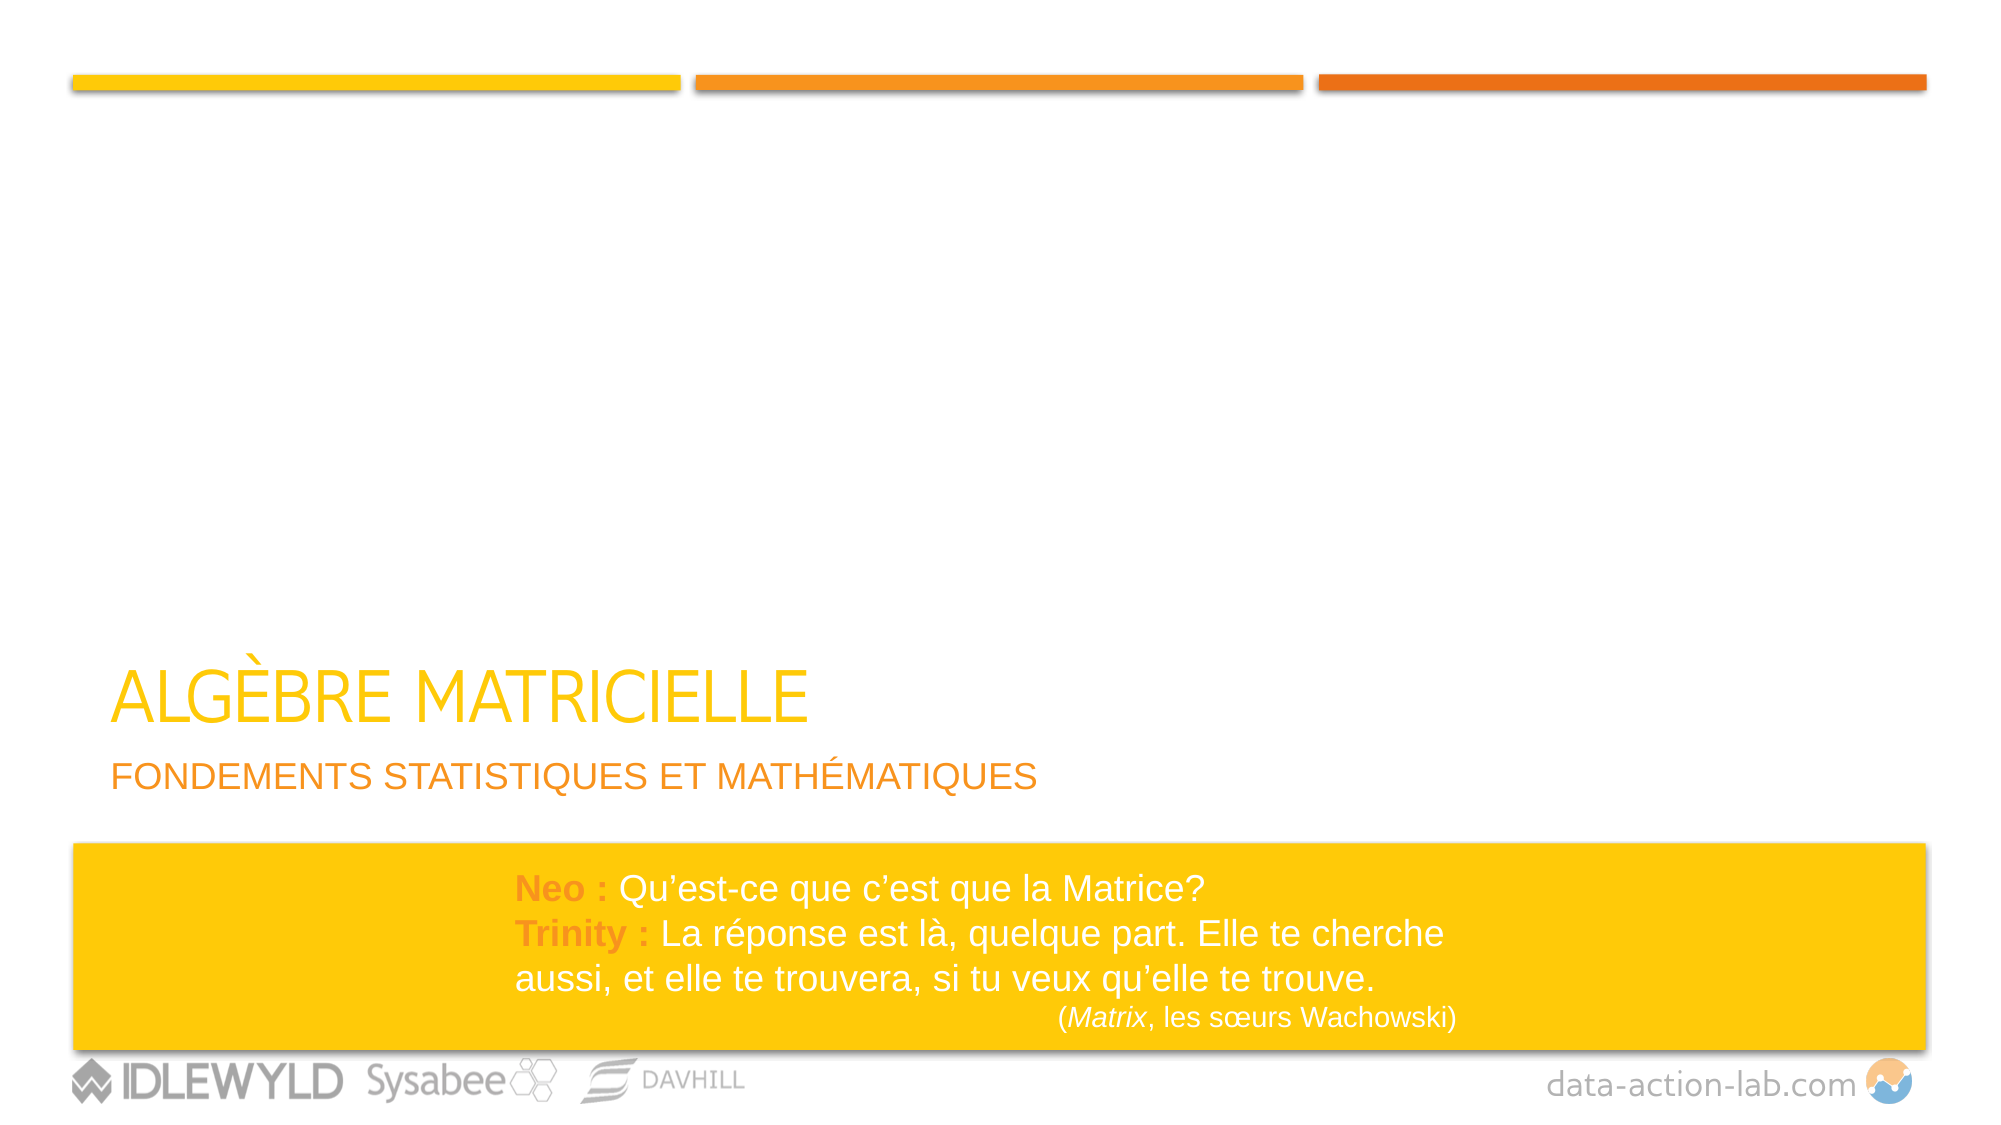

# ALGÈBRE MATRICIELLE
FONDEMENTS STATISTIQUES ET MATHÉMATIQUES
Neo : Qu’est-ce que c’est que la Matrice?
Trinity : La réponse est là, quelque part. Elle te cherche aussi, et elle te trouvera, si tu veux qu’elle te trouve.
(Matrix, les sœurs Wachowski)